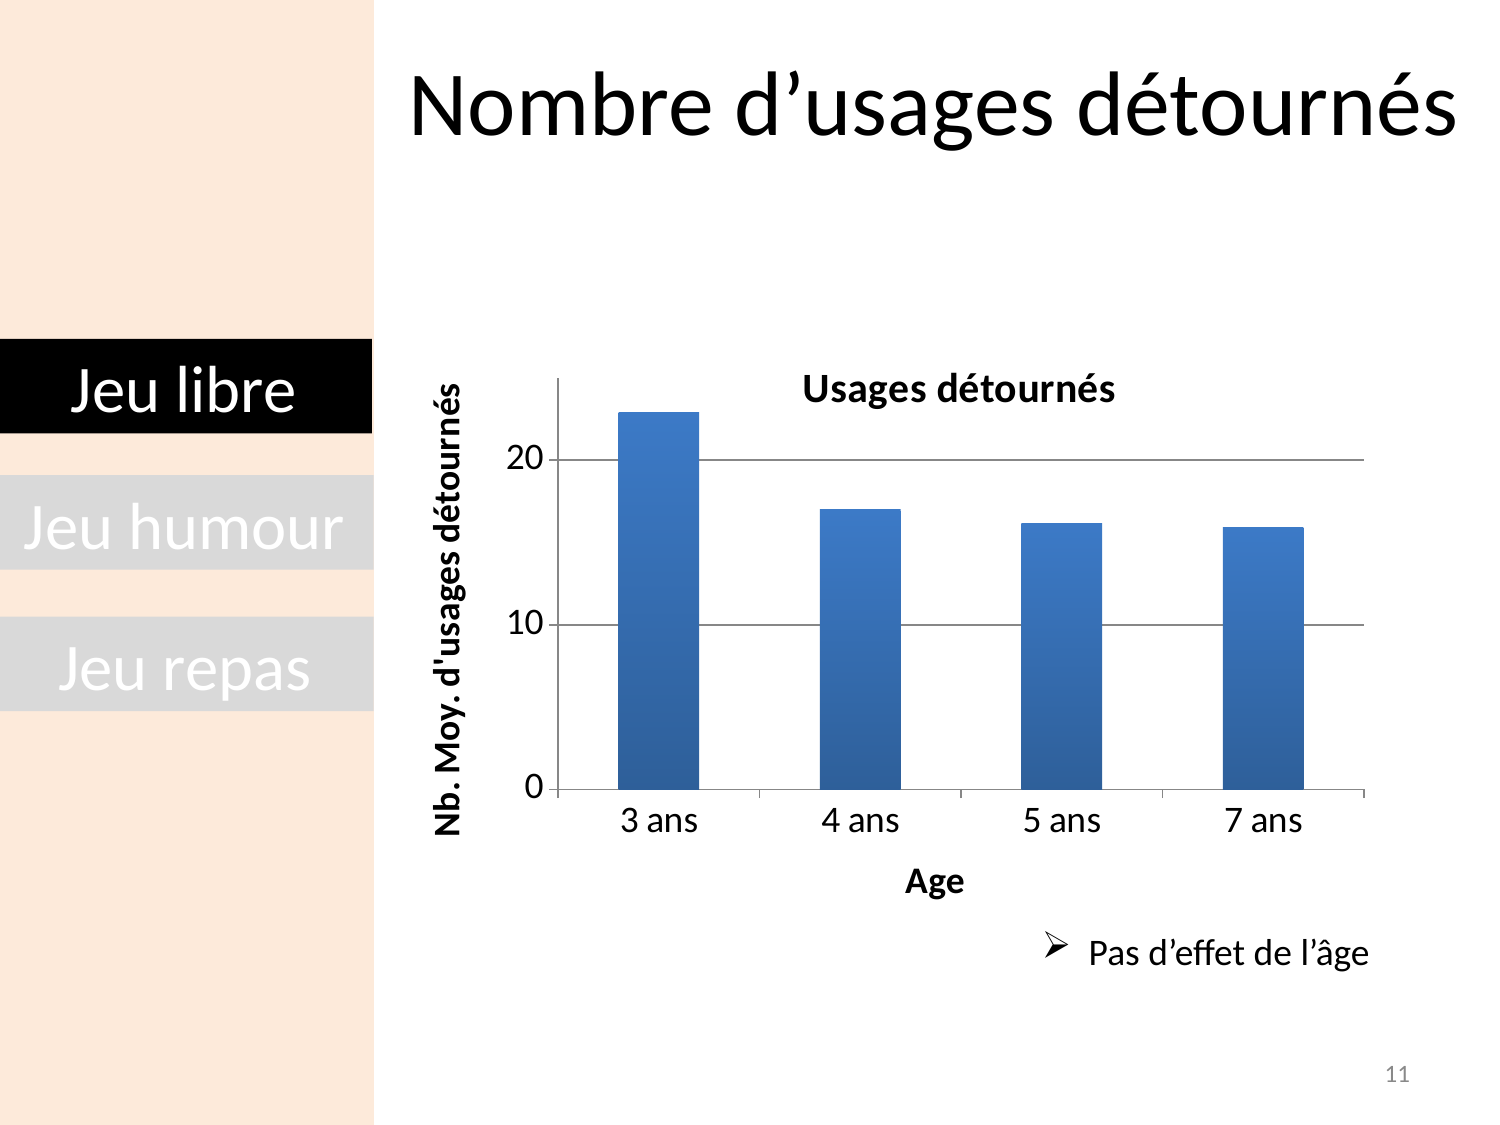

# Nombre d’usages détournés
Jeu libre

### Chart: Usages détournés

| Category | Usage dét. |
|---|---|
| 3 ans | 22.92 |
| 4 ans | 17.0 |
| 5 ans | 16.17 |
| 7 ans | 15.92 |
Jeu humour
Jeu repas
Pas d’effet de l’âge

11